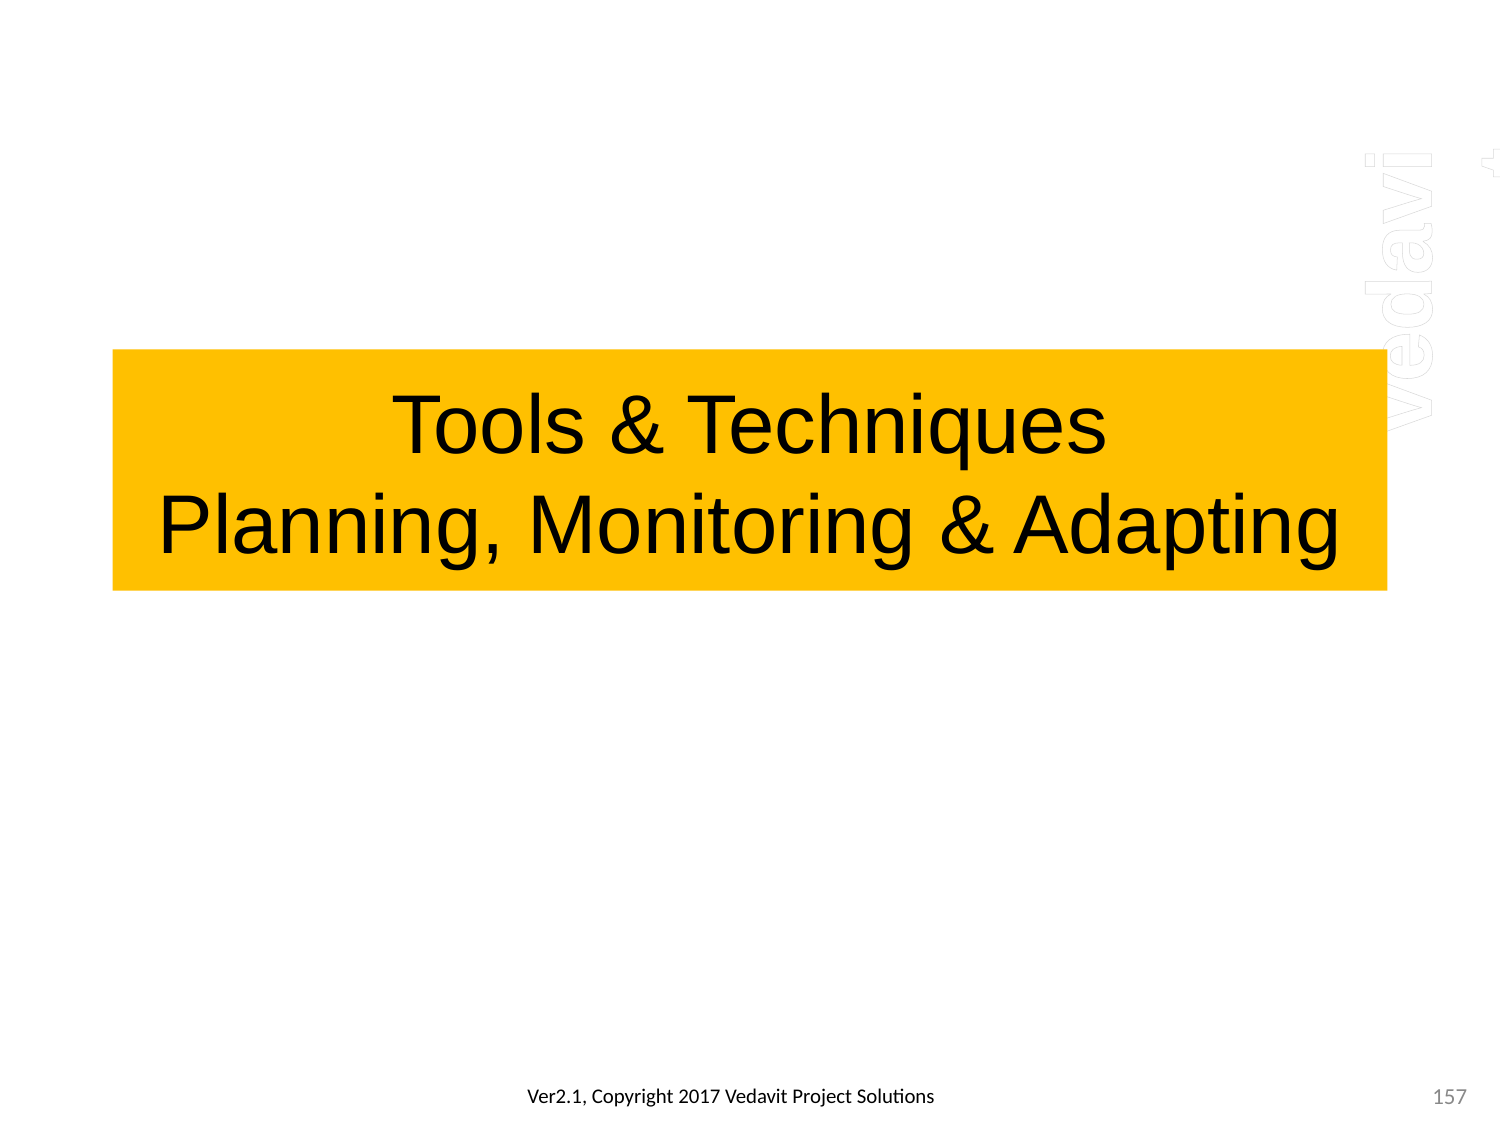

# Tools & Techniques Planning, Monitoring & Adapting

157